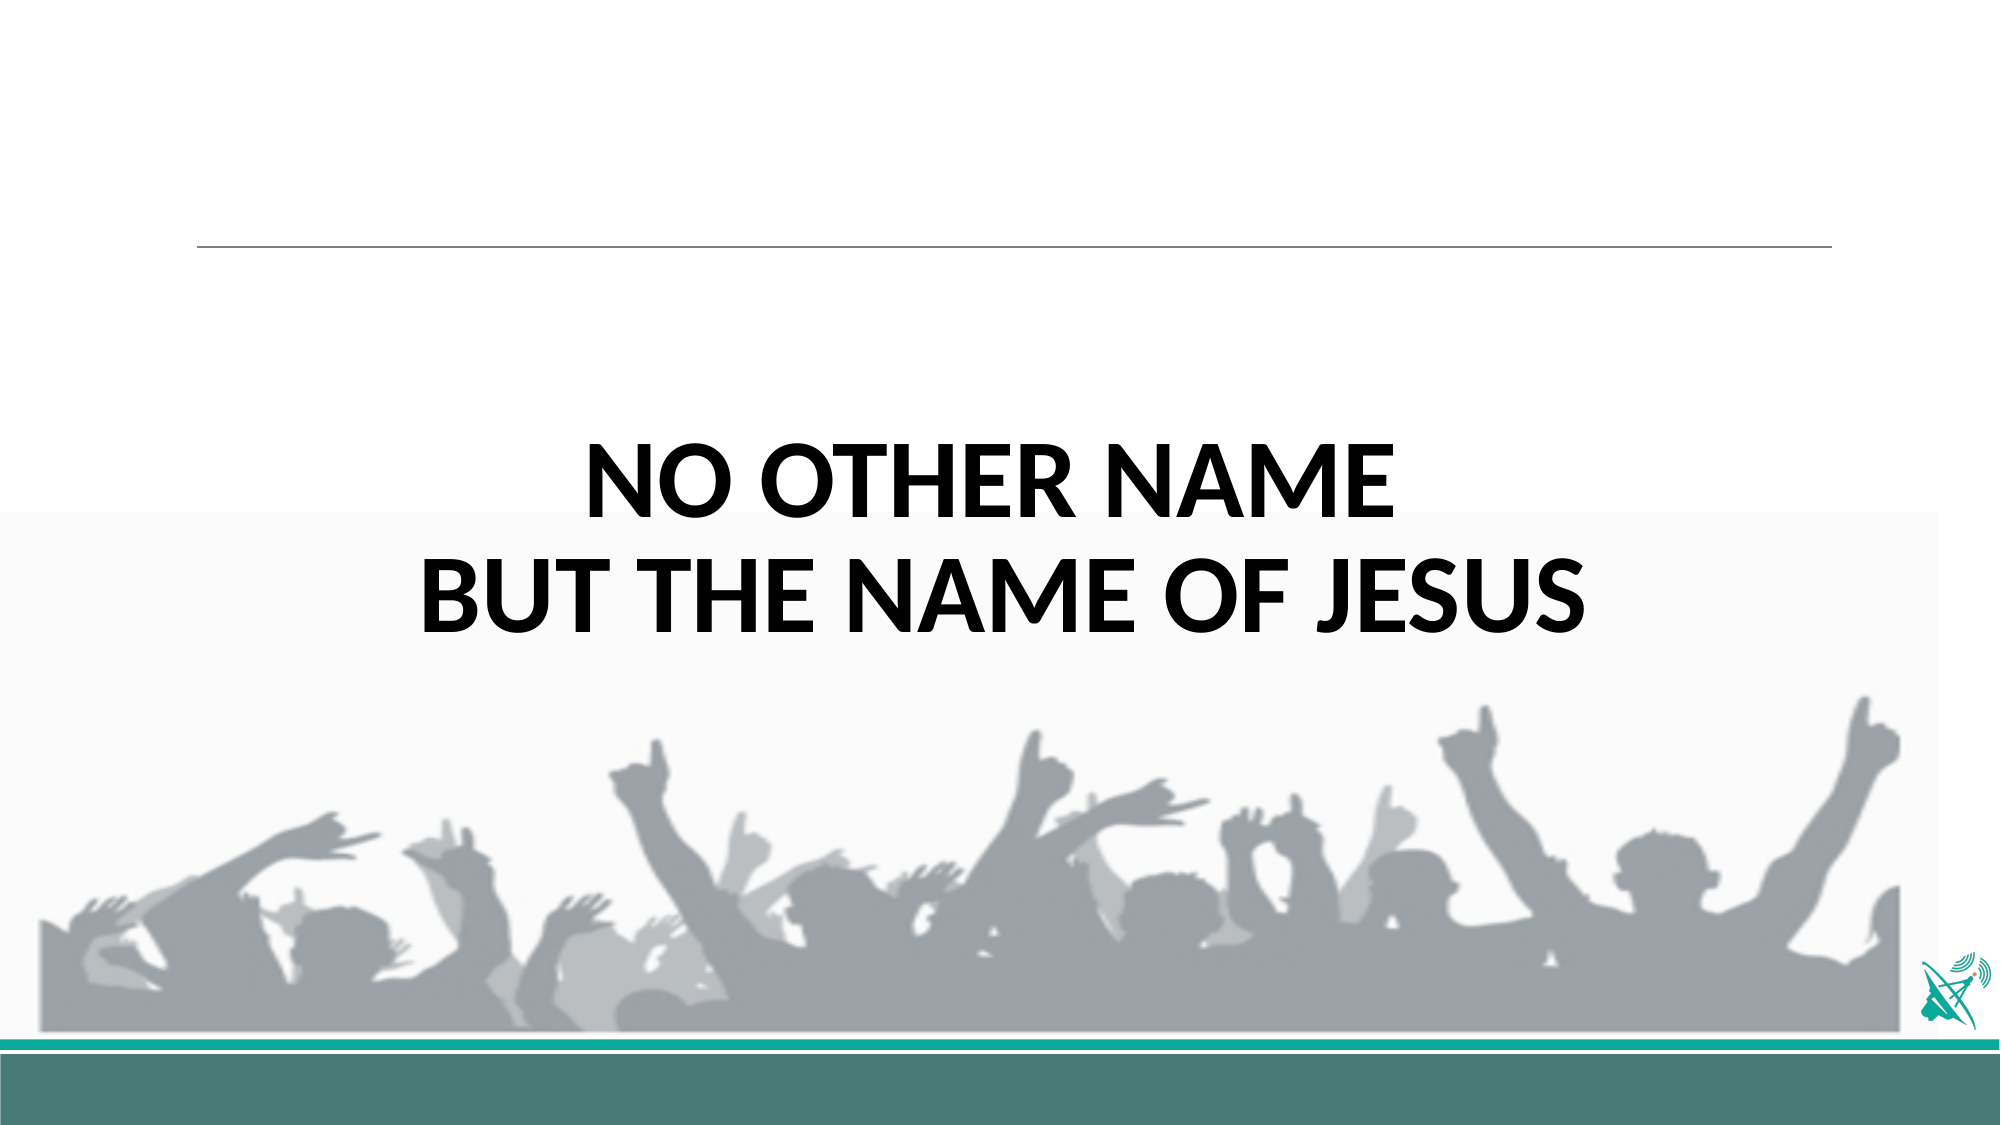

# NO OTHER NAME BUT THE NAME OF JESUS